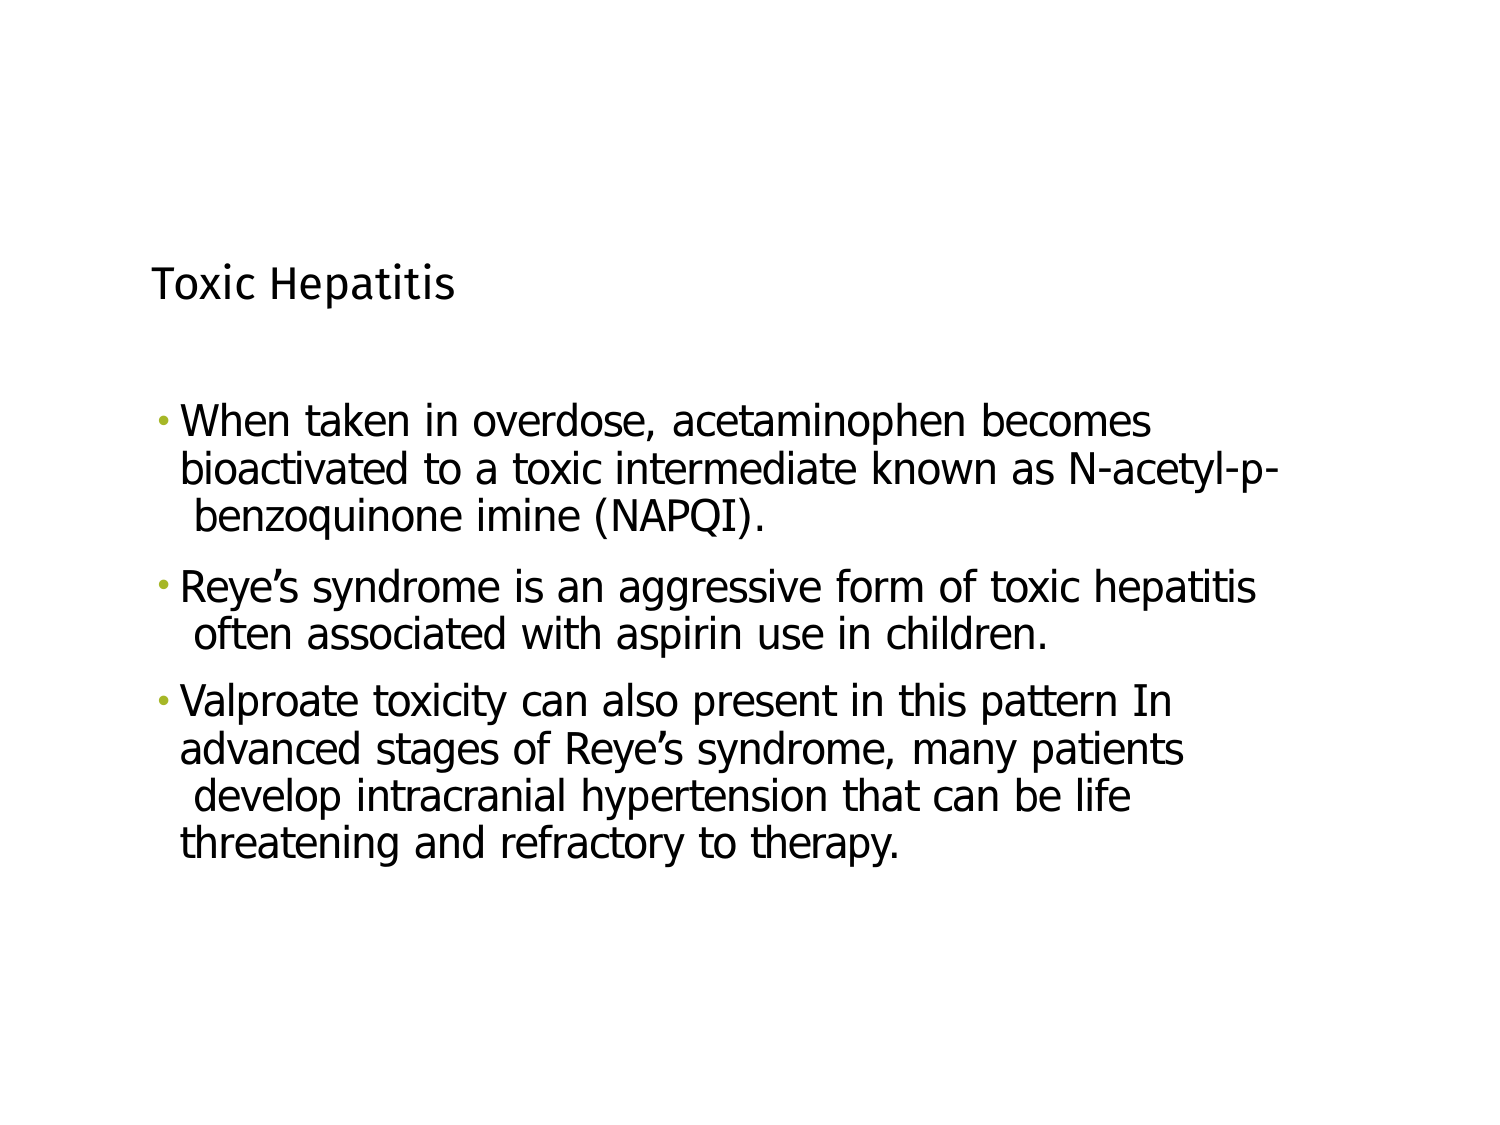

# Toxic Hepatitis
When taken in overdose, acetaminophen becomes  bioactivated to a toxic intermediate known as N-acetyl-p-  benzoquinone imine (NAPQI).
Reye’s syndrome is an aggressive form of toxic hepatitis  often associated with aspirin use in children.
Valproate toxicity can also present in this pattern In  advanced stages of Reye’s syndrome, many patients  develop intracranial hypertension that can be life  threatening and refractory to therapy.